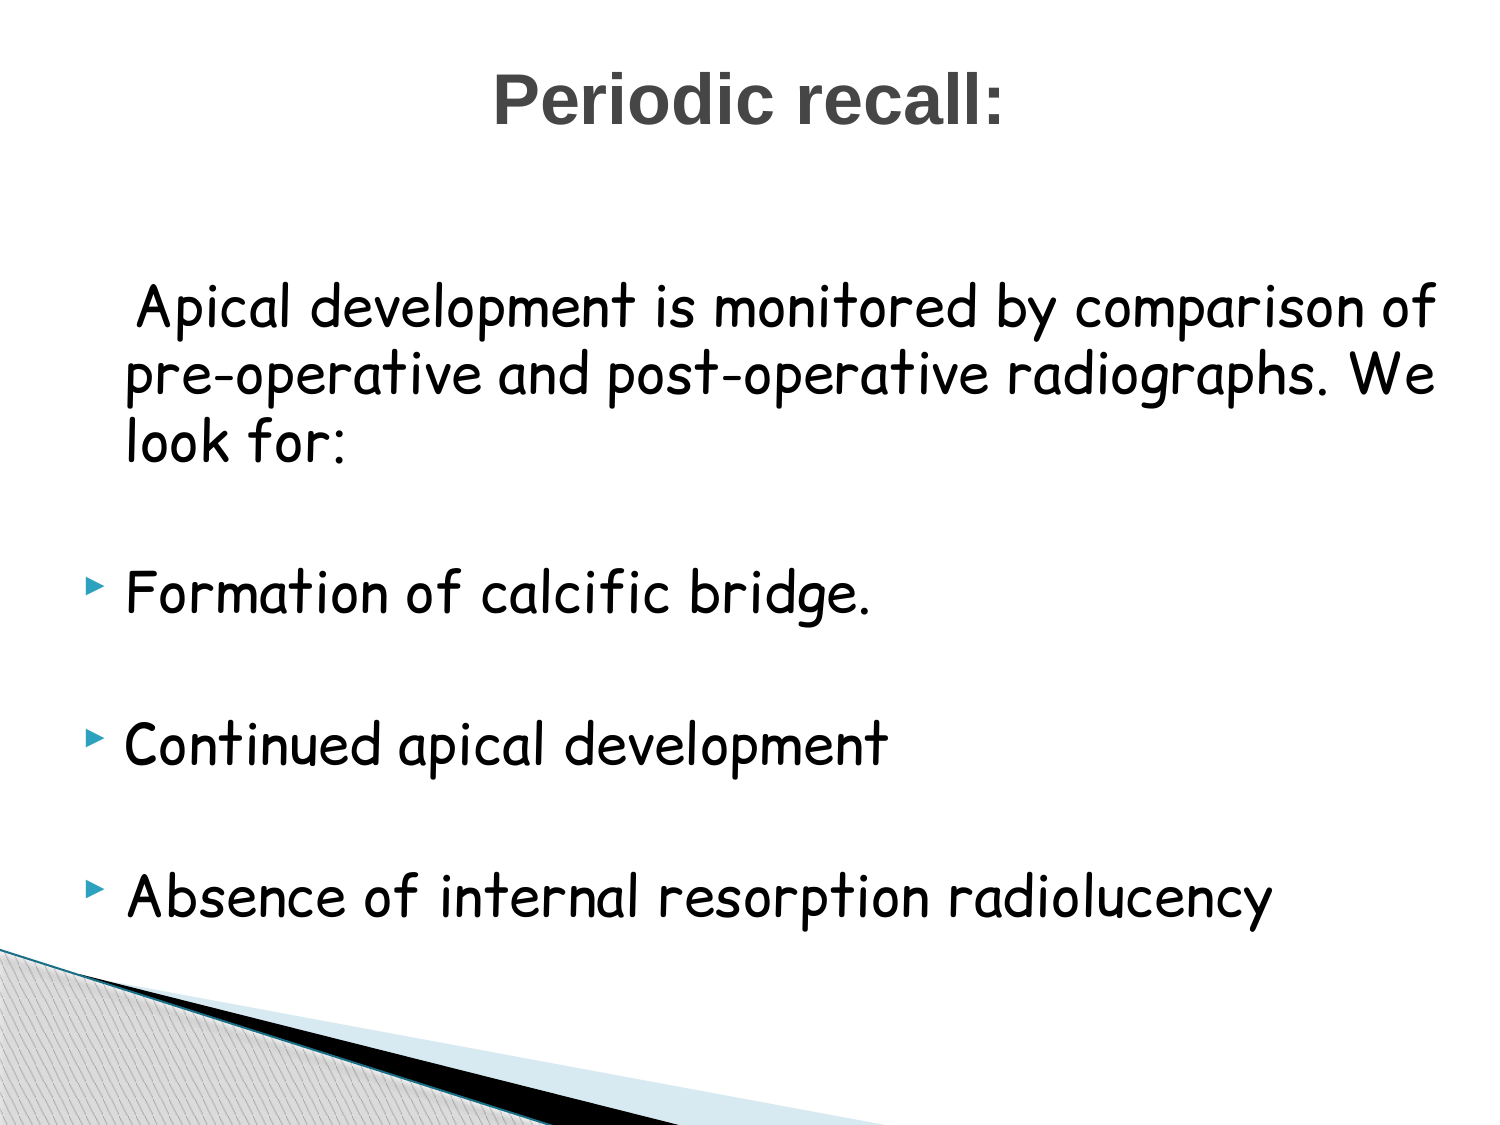

# Periodic recall:
   Apical development is monitored by comparison of pre-operative and post-operative radiographs. We look for:

Formation of calcific bridge.

Continued apical development

Absence of internal resorption radiolucency